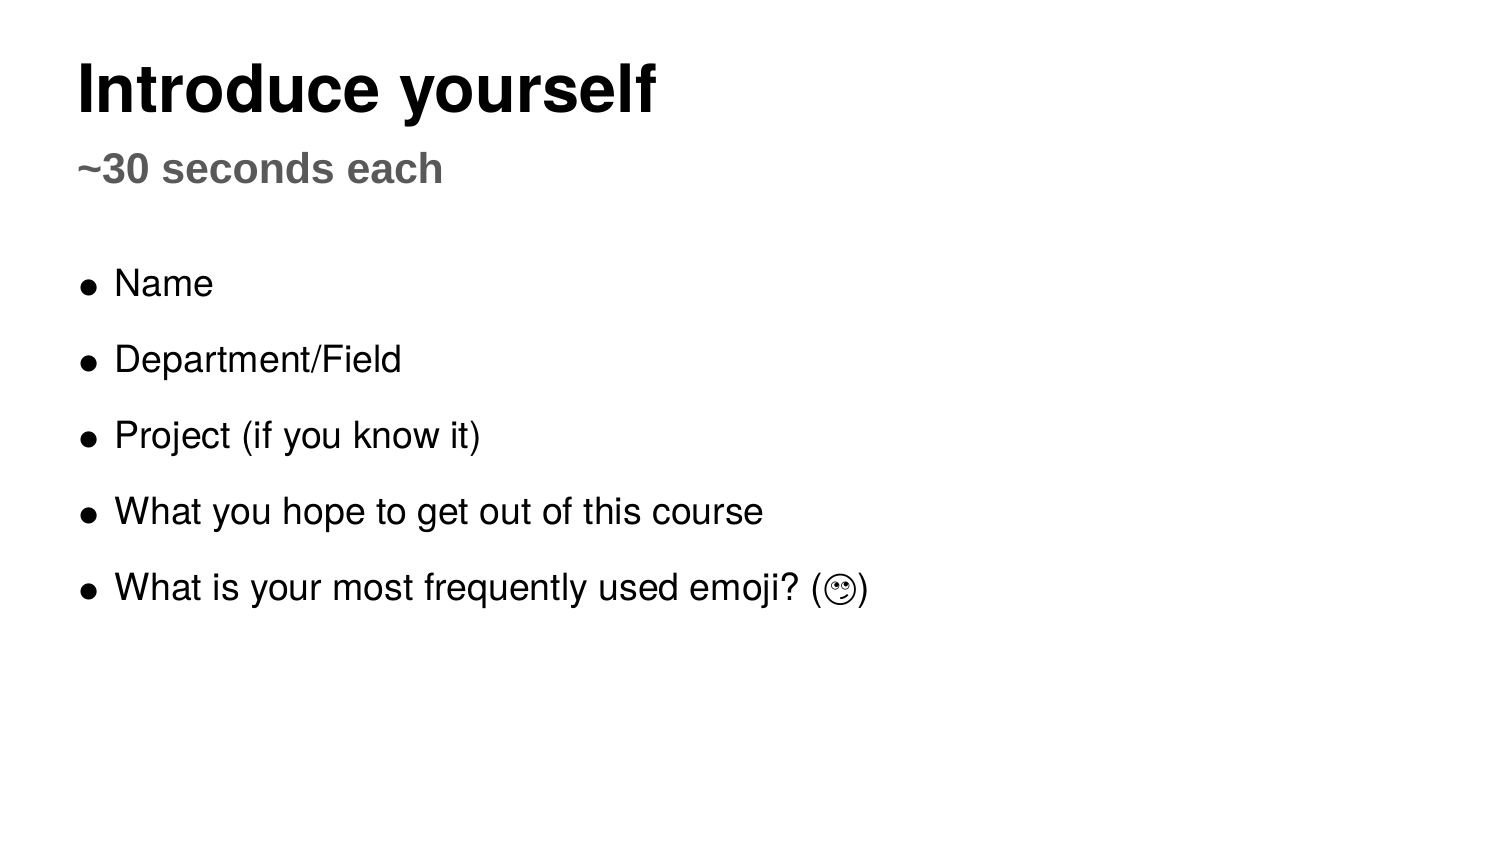

# Introduce yourself
~30 seconds each
Name
Department/Field
Project (if you know it)
What you hope to get out of this course
What is your most frequently used emoji? (🙄)